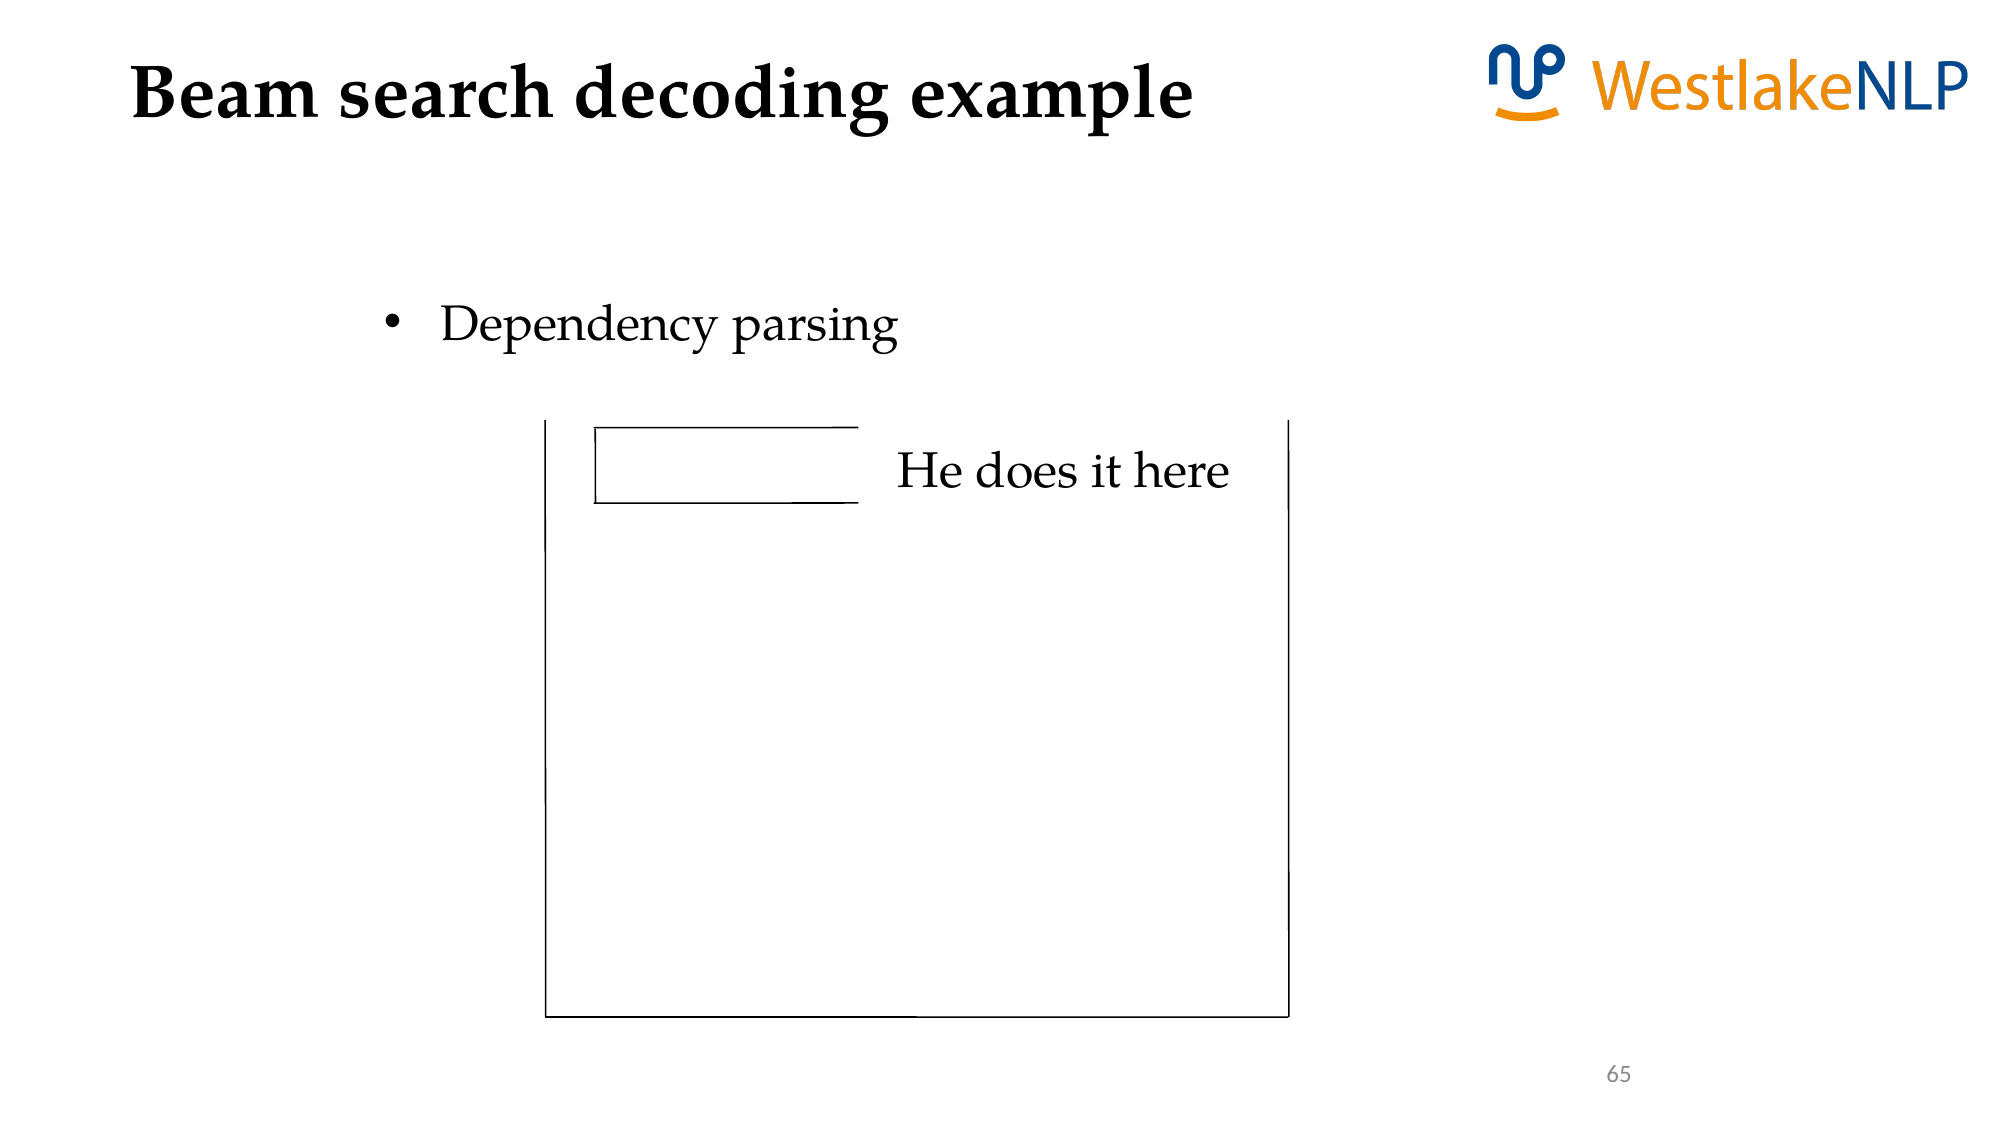

Beam search decoding example
Dependency parsing

He does it here
65